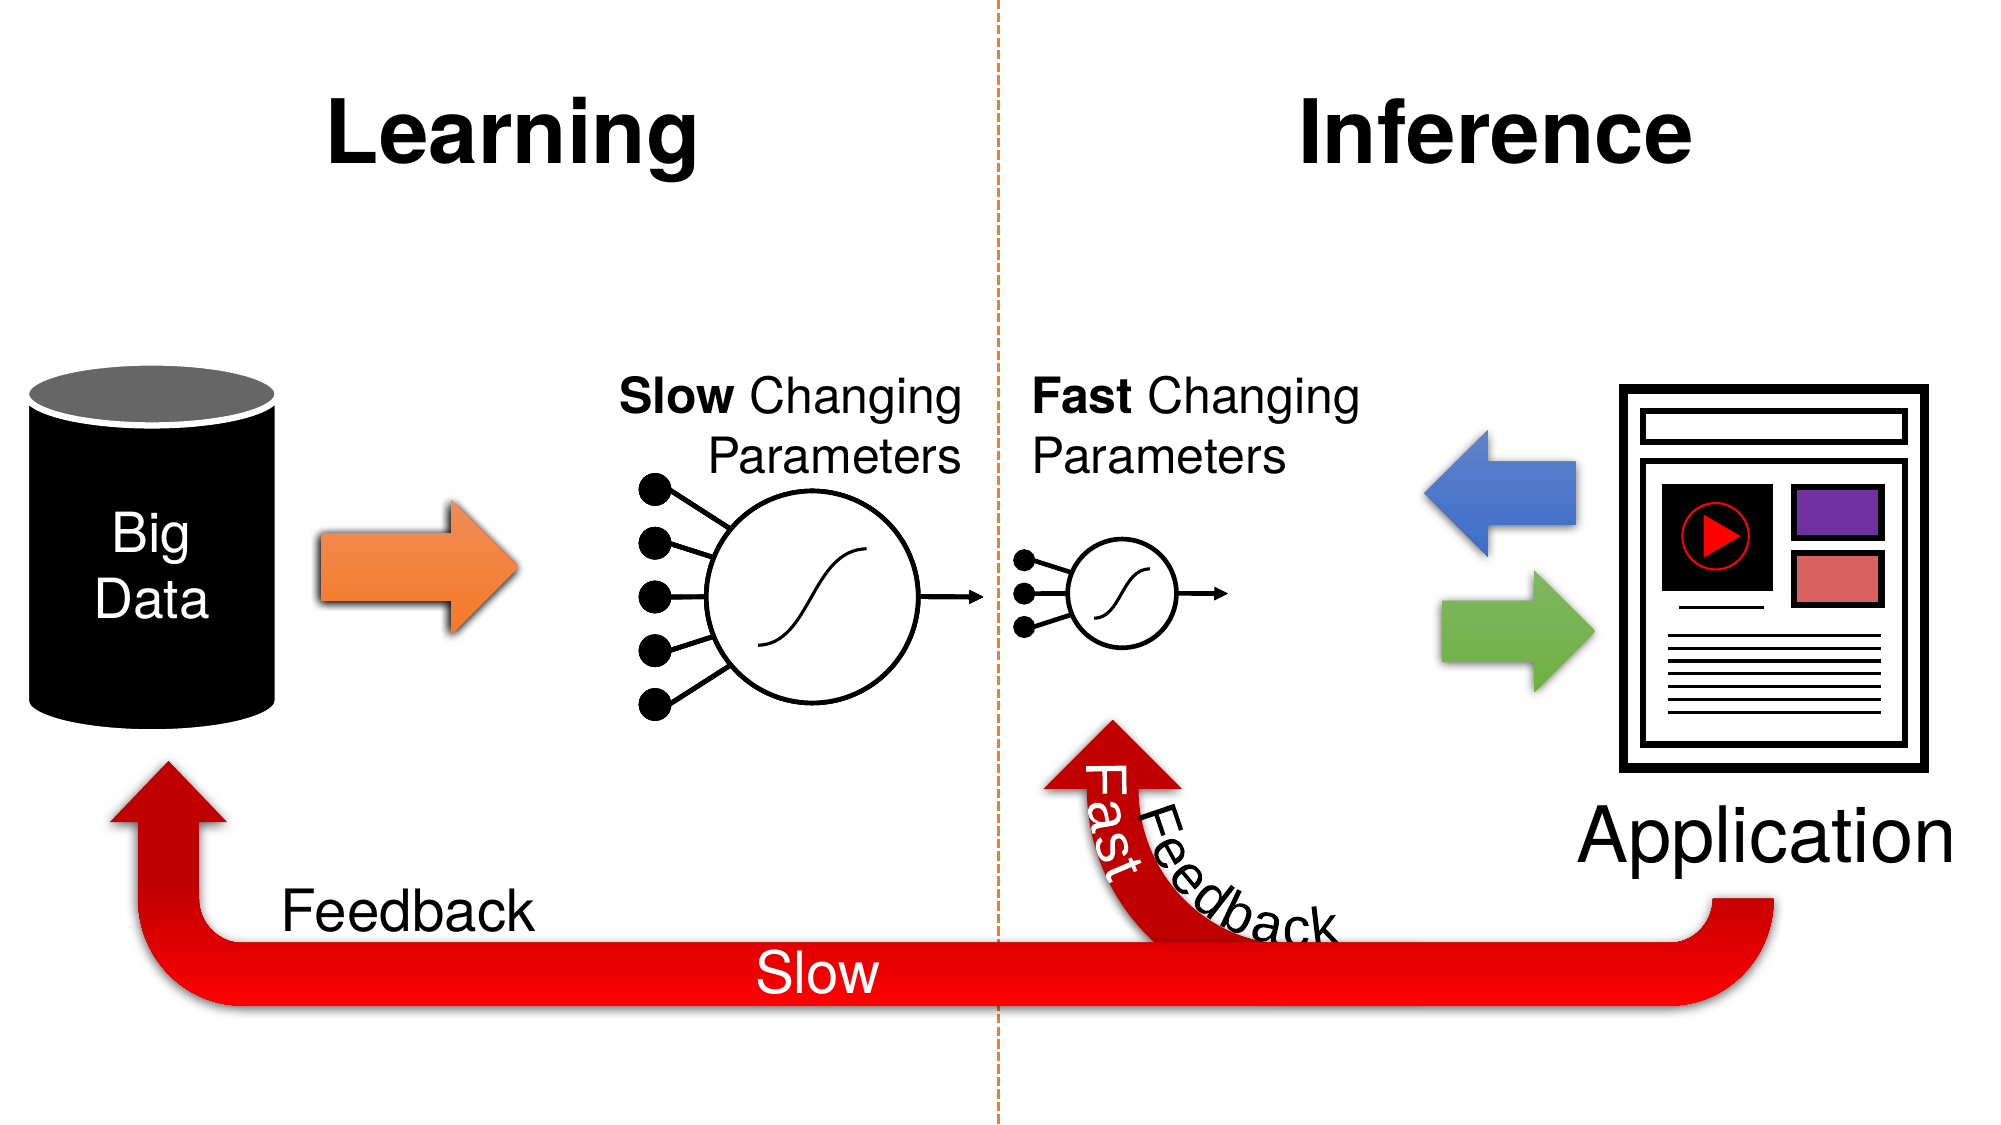

Learning
Inference
Slow Changing
Parameters
Fast Changing
Parameters
Big
Data

Application

Feedback

Fast

Feedback
Slow